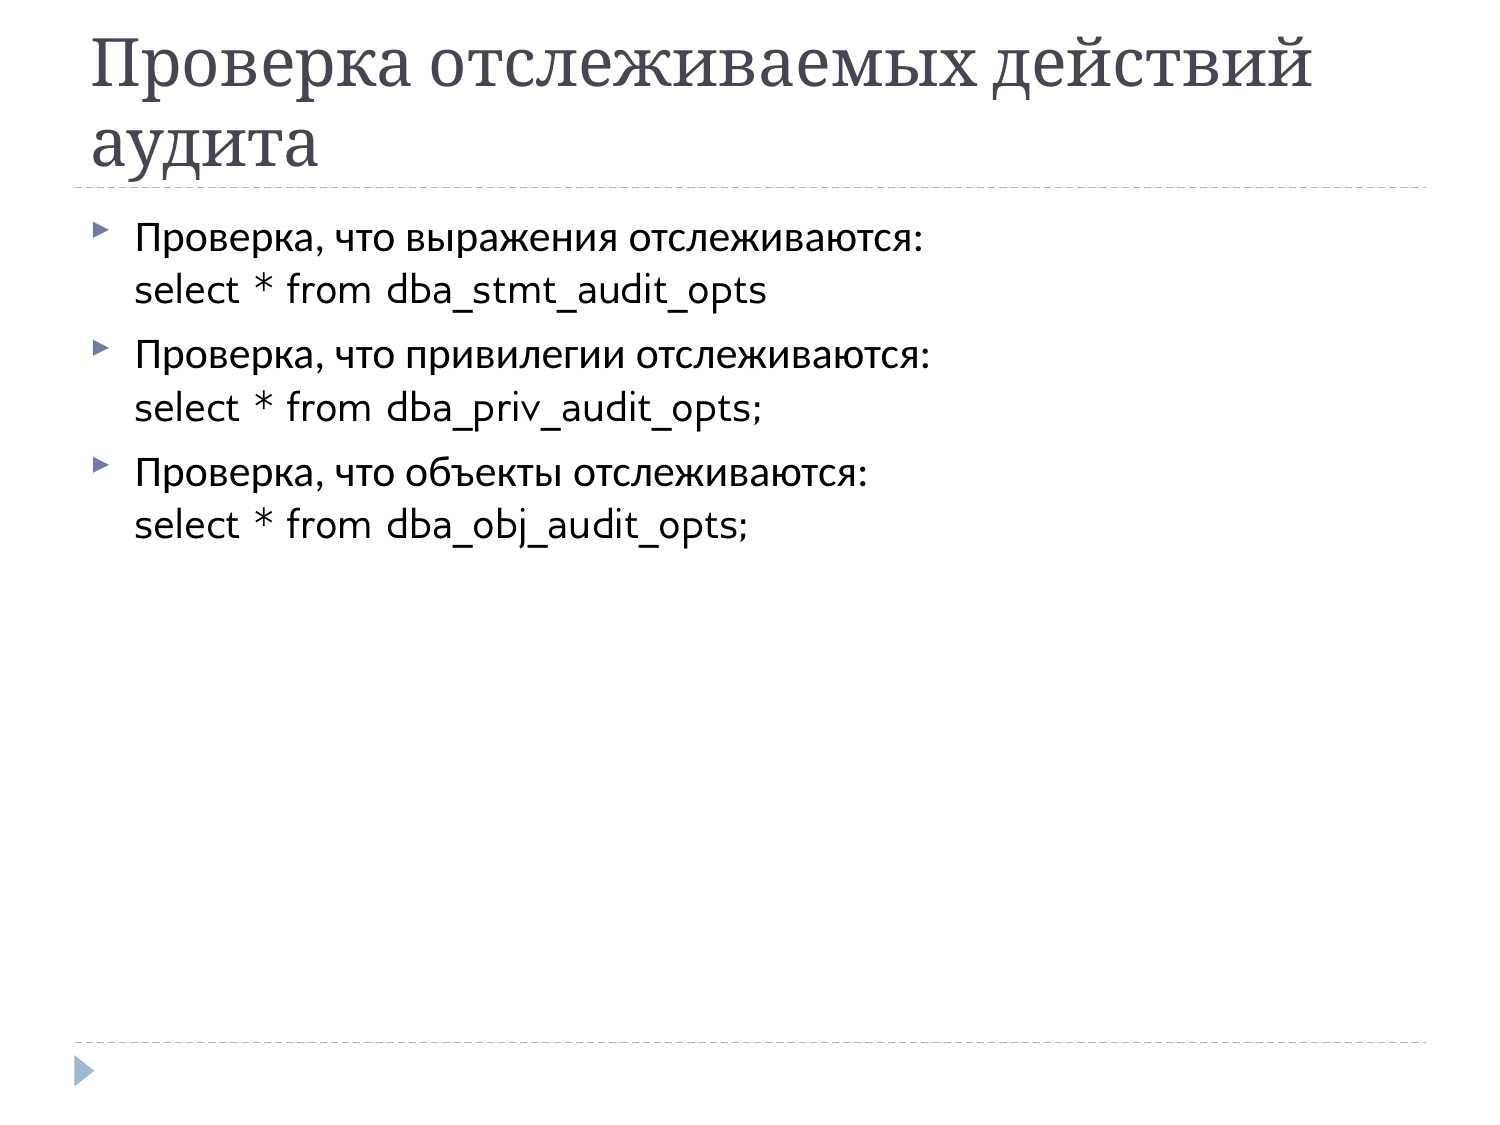

# Проверка отслеживаемых действий аудита
Проверка, что выражения отслеживаются:
select * from dba_stmt_audit_opts
Проверка, что привилегии отслеживаются:
select * from dba_priv_audit_opts;
Проверка, что объекты отслеживаются:
select * from dba_obj_audit_opts;